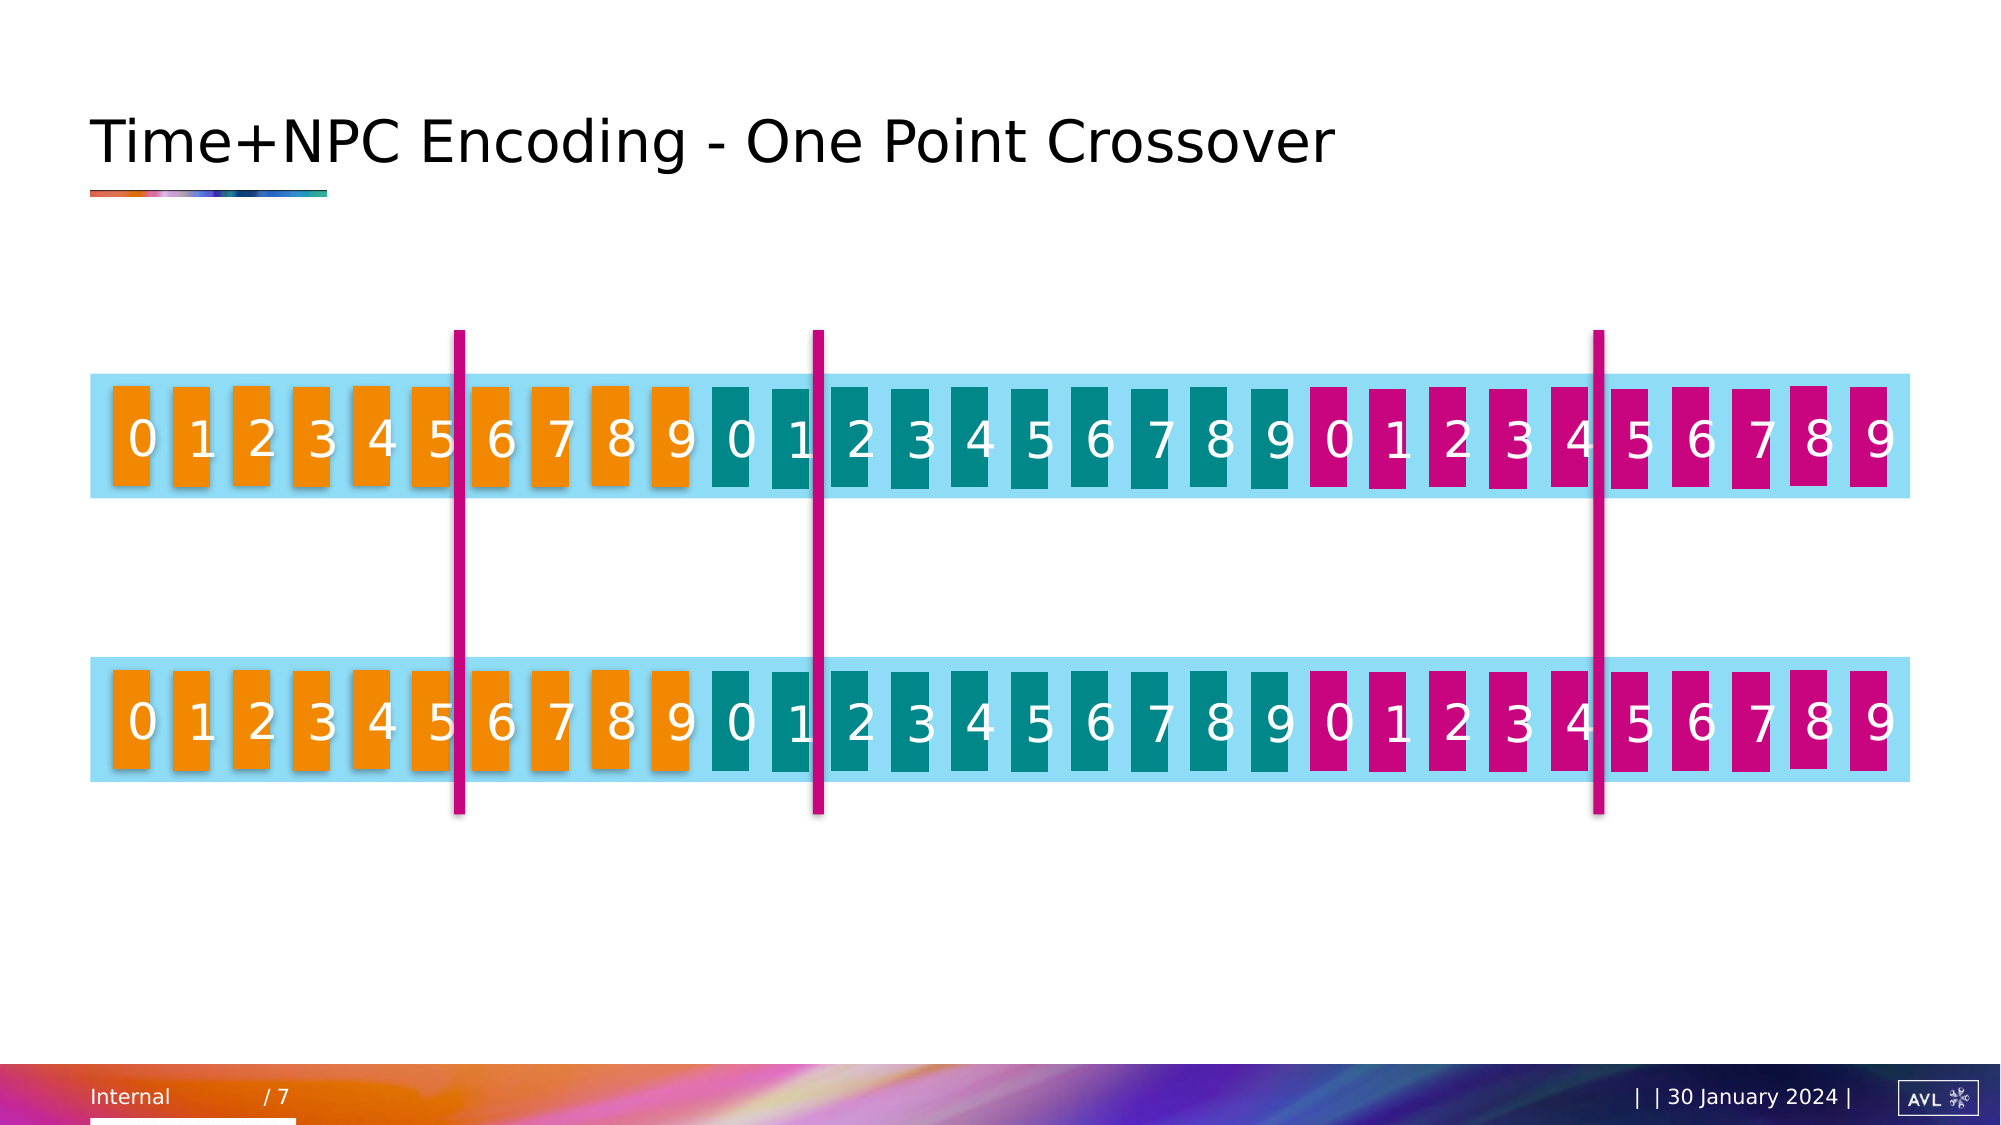

# Time+NPC Encoding - One Point Crossover

0
2
4
1
3
5
8
8
6
7
9
0
1
2
4
6
8
0
2
4
1
3
6
9
3
5
7
9
5
7

0
2
4
1
3
5
8
8
6
7
9
0
1
2
4
6
8
0
2
4
1
3
6
9
3
5
7
9
5
7